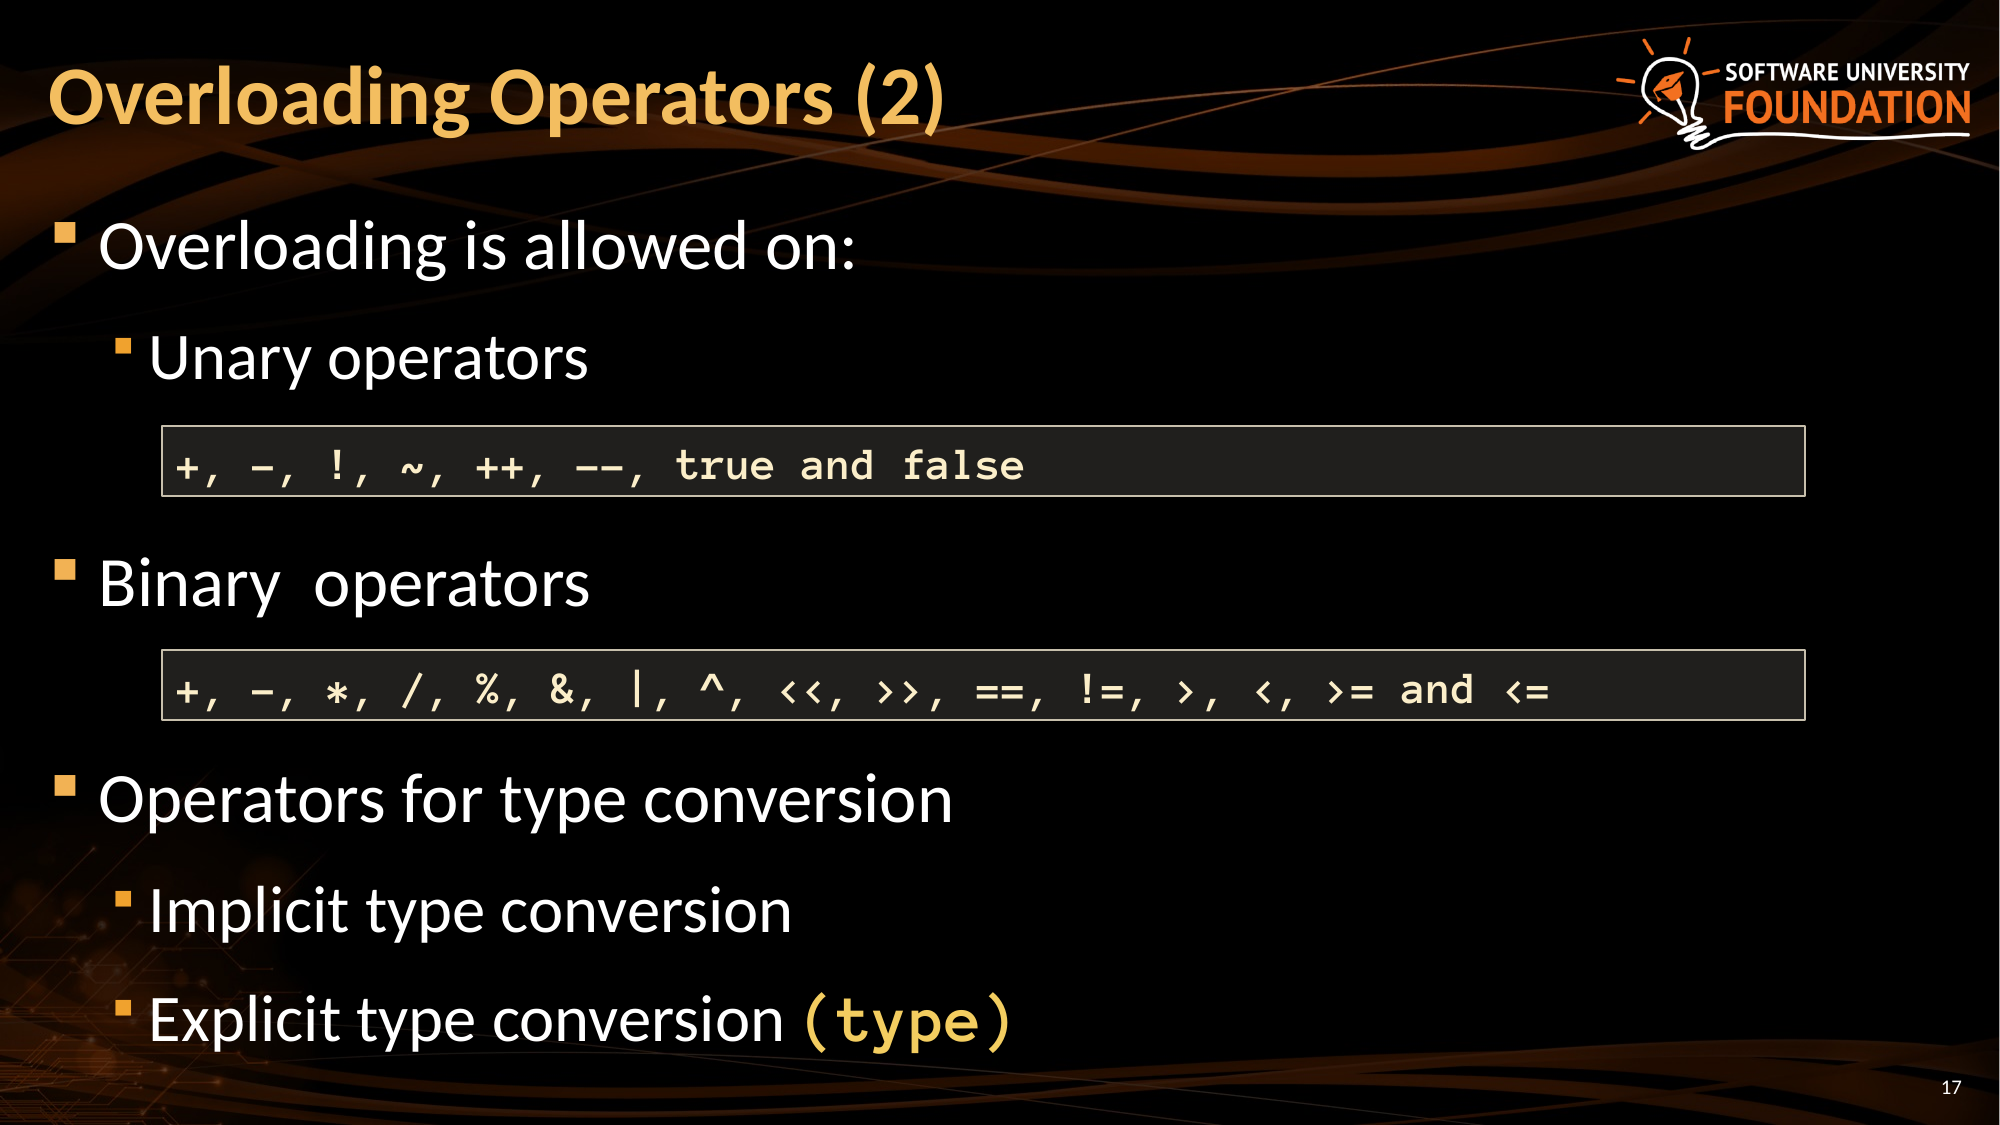

# Overloading Operators (2)
Overloading is allowed on:
Unary operators

Binary  operators

Operators for type conversion
Implicit type conversion
Explicit type conversion (type)
+, -, !, ~, ++, --, true and false
+, -, *, /, %, &, |, ^, <<, >>, ==, !=, >, <, >= and <=
17